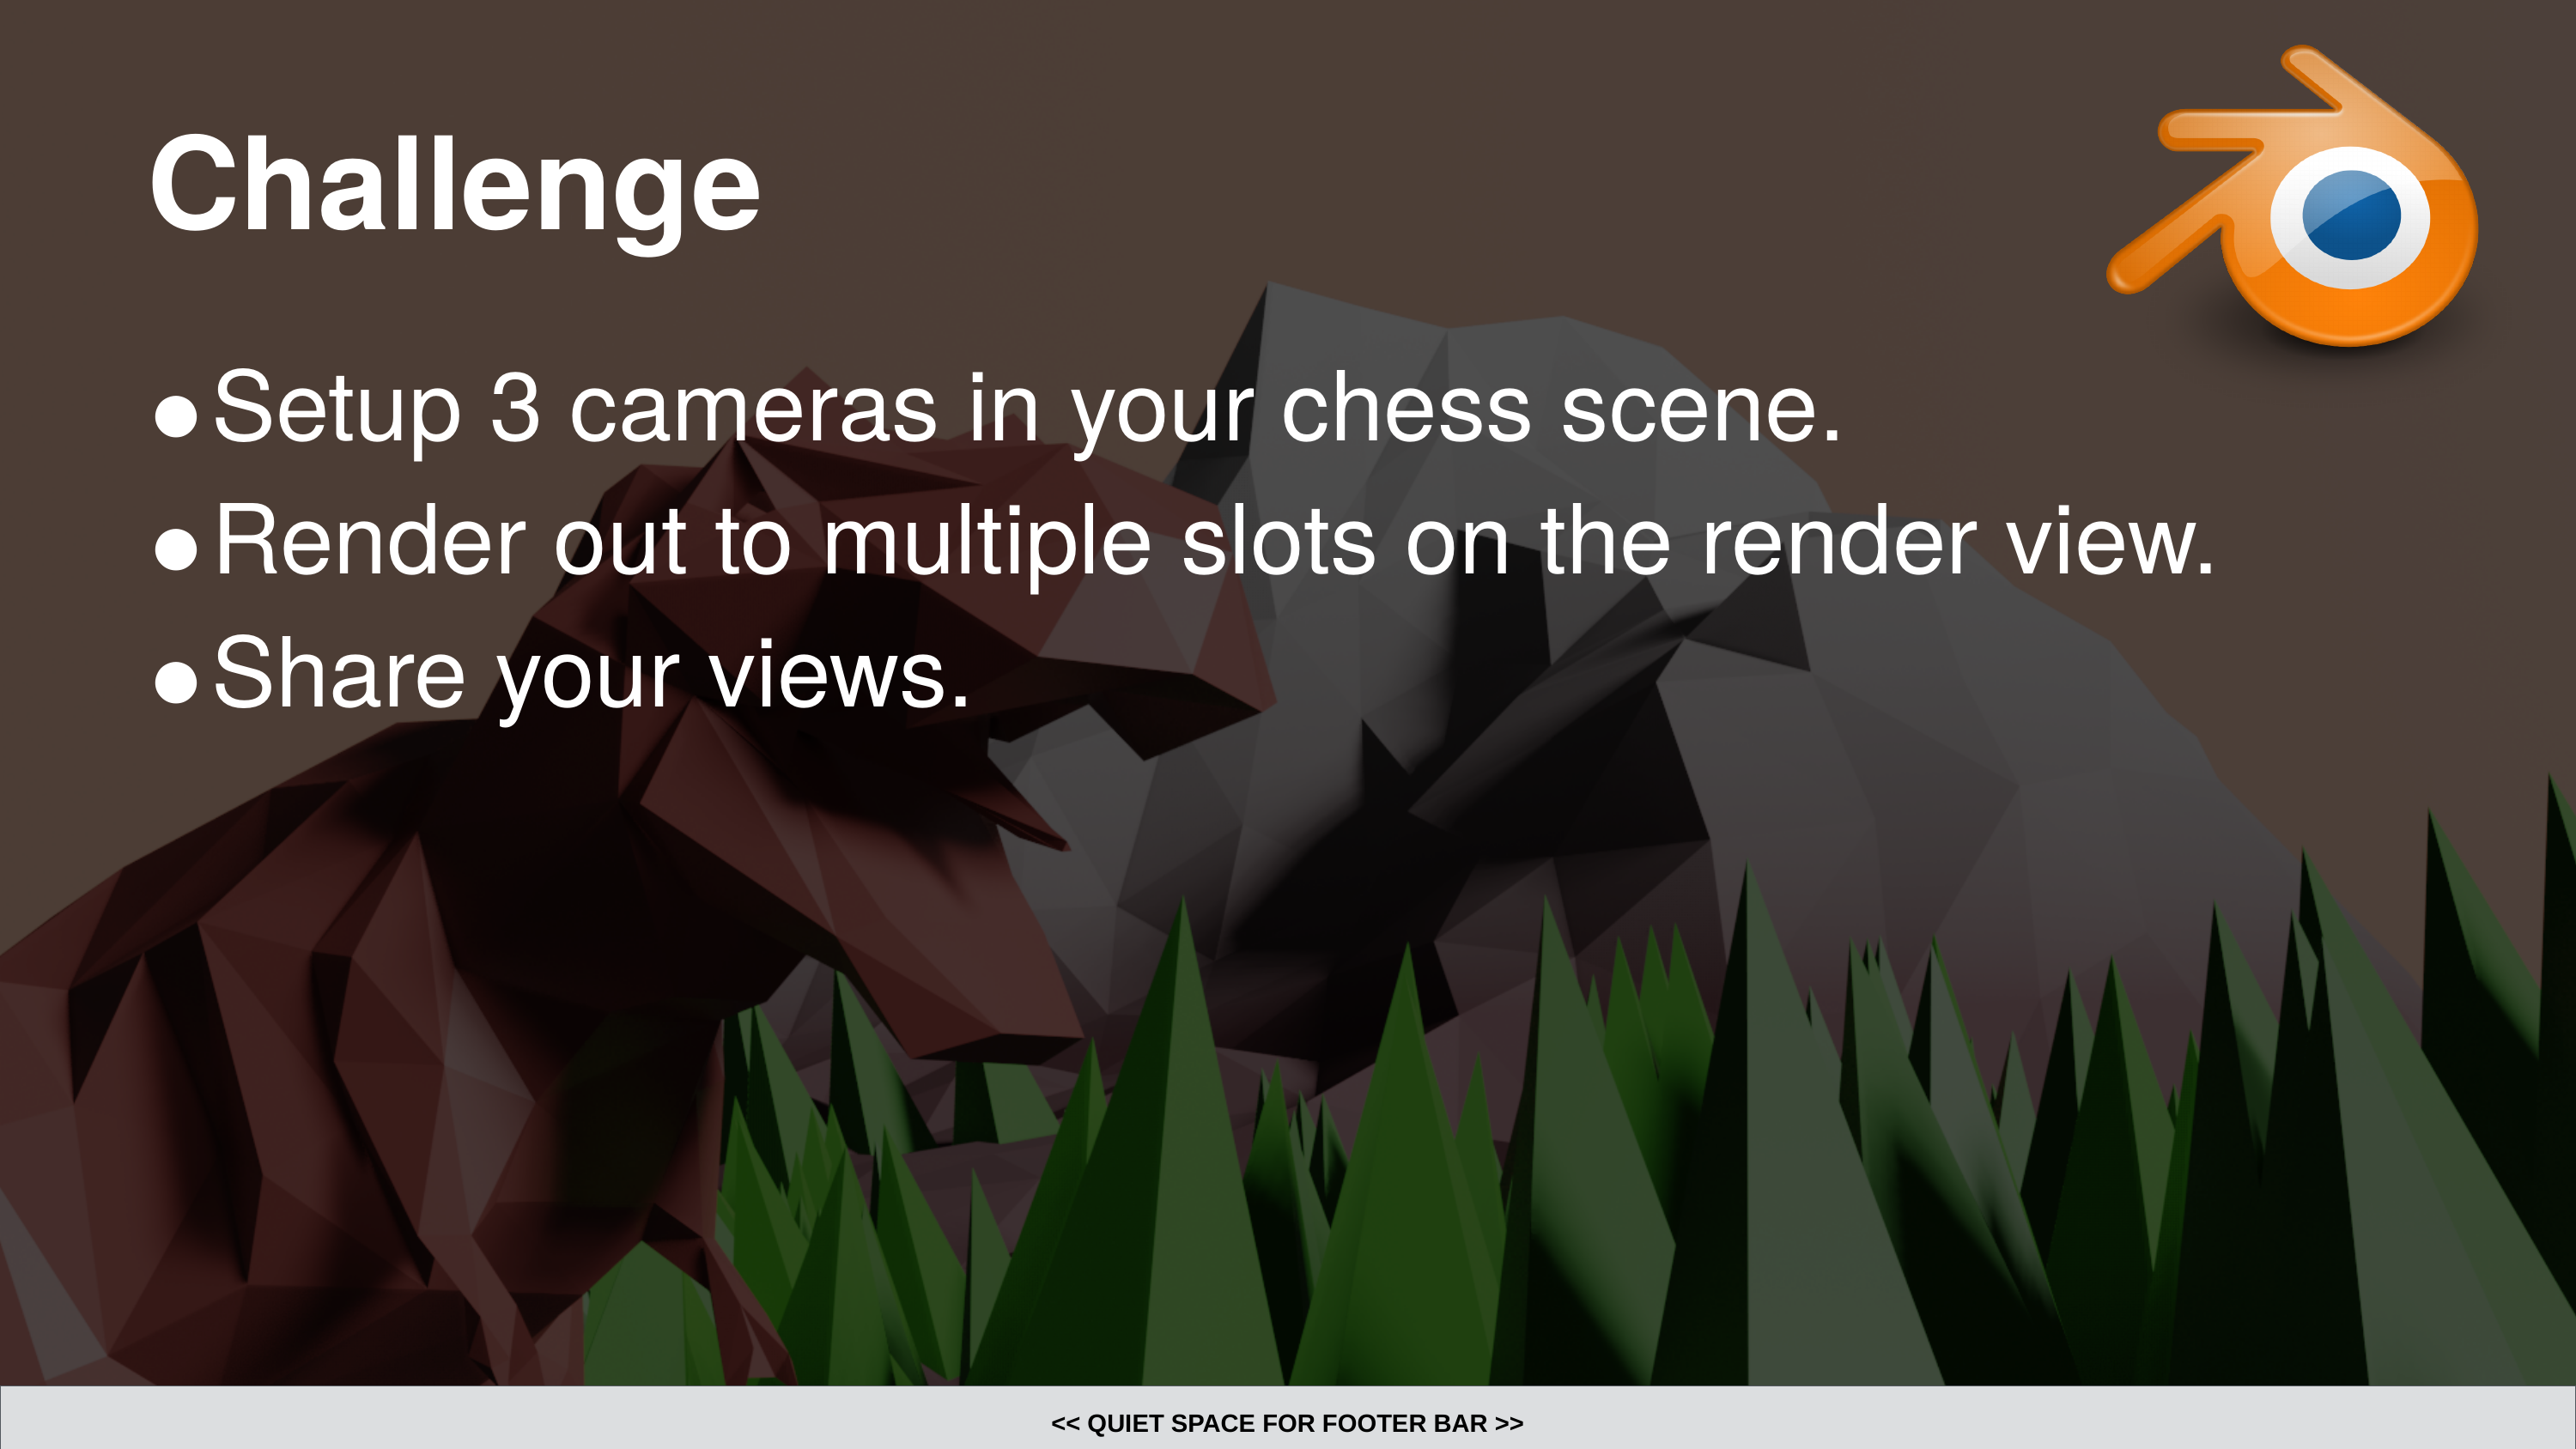

# Challenge
Setup 3 cameras in your chess scene.
Render out to multiple slots on the render view.
Share your views.